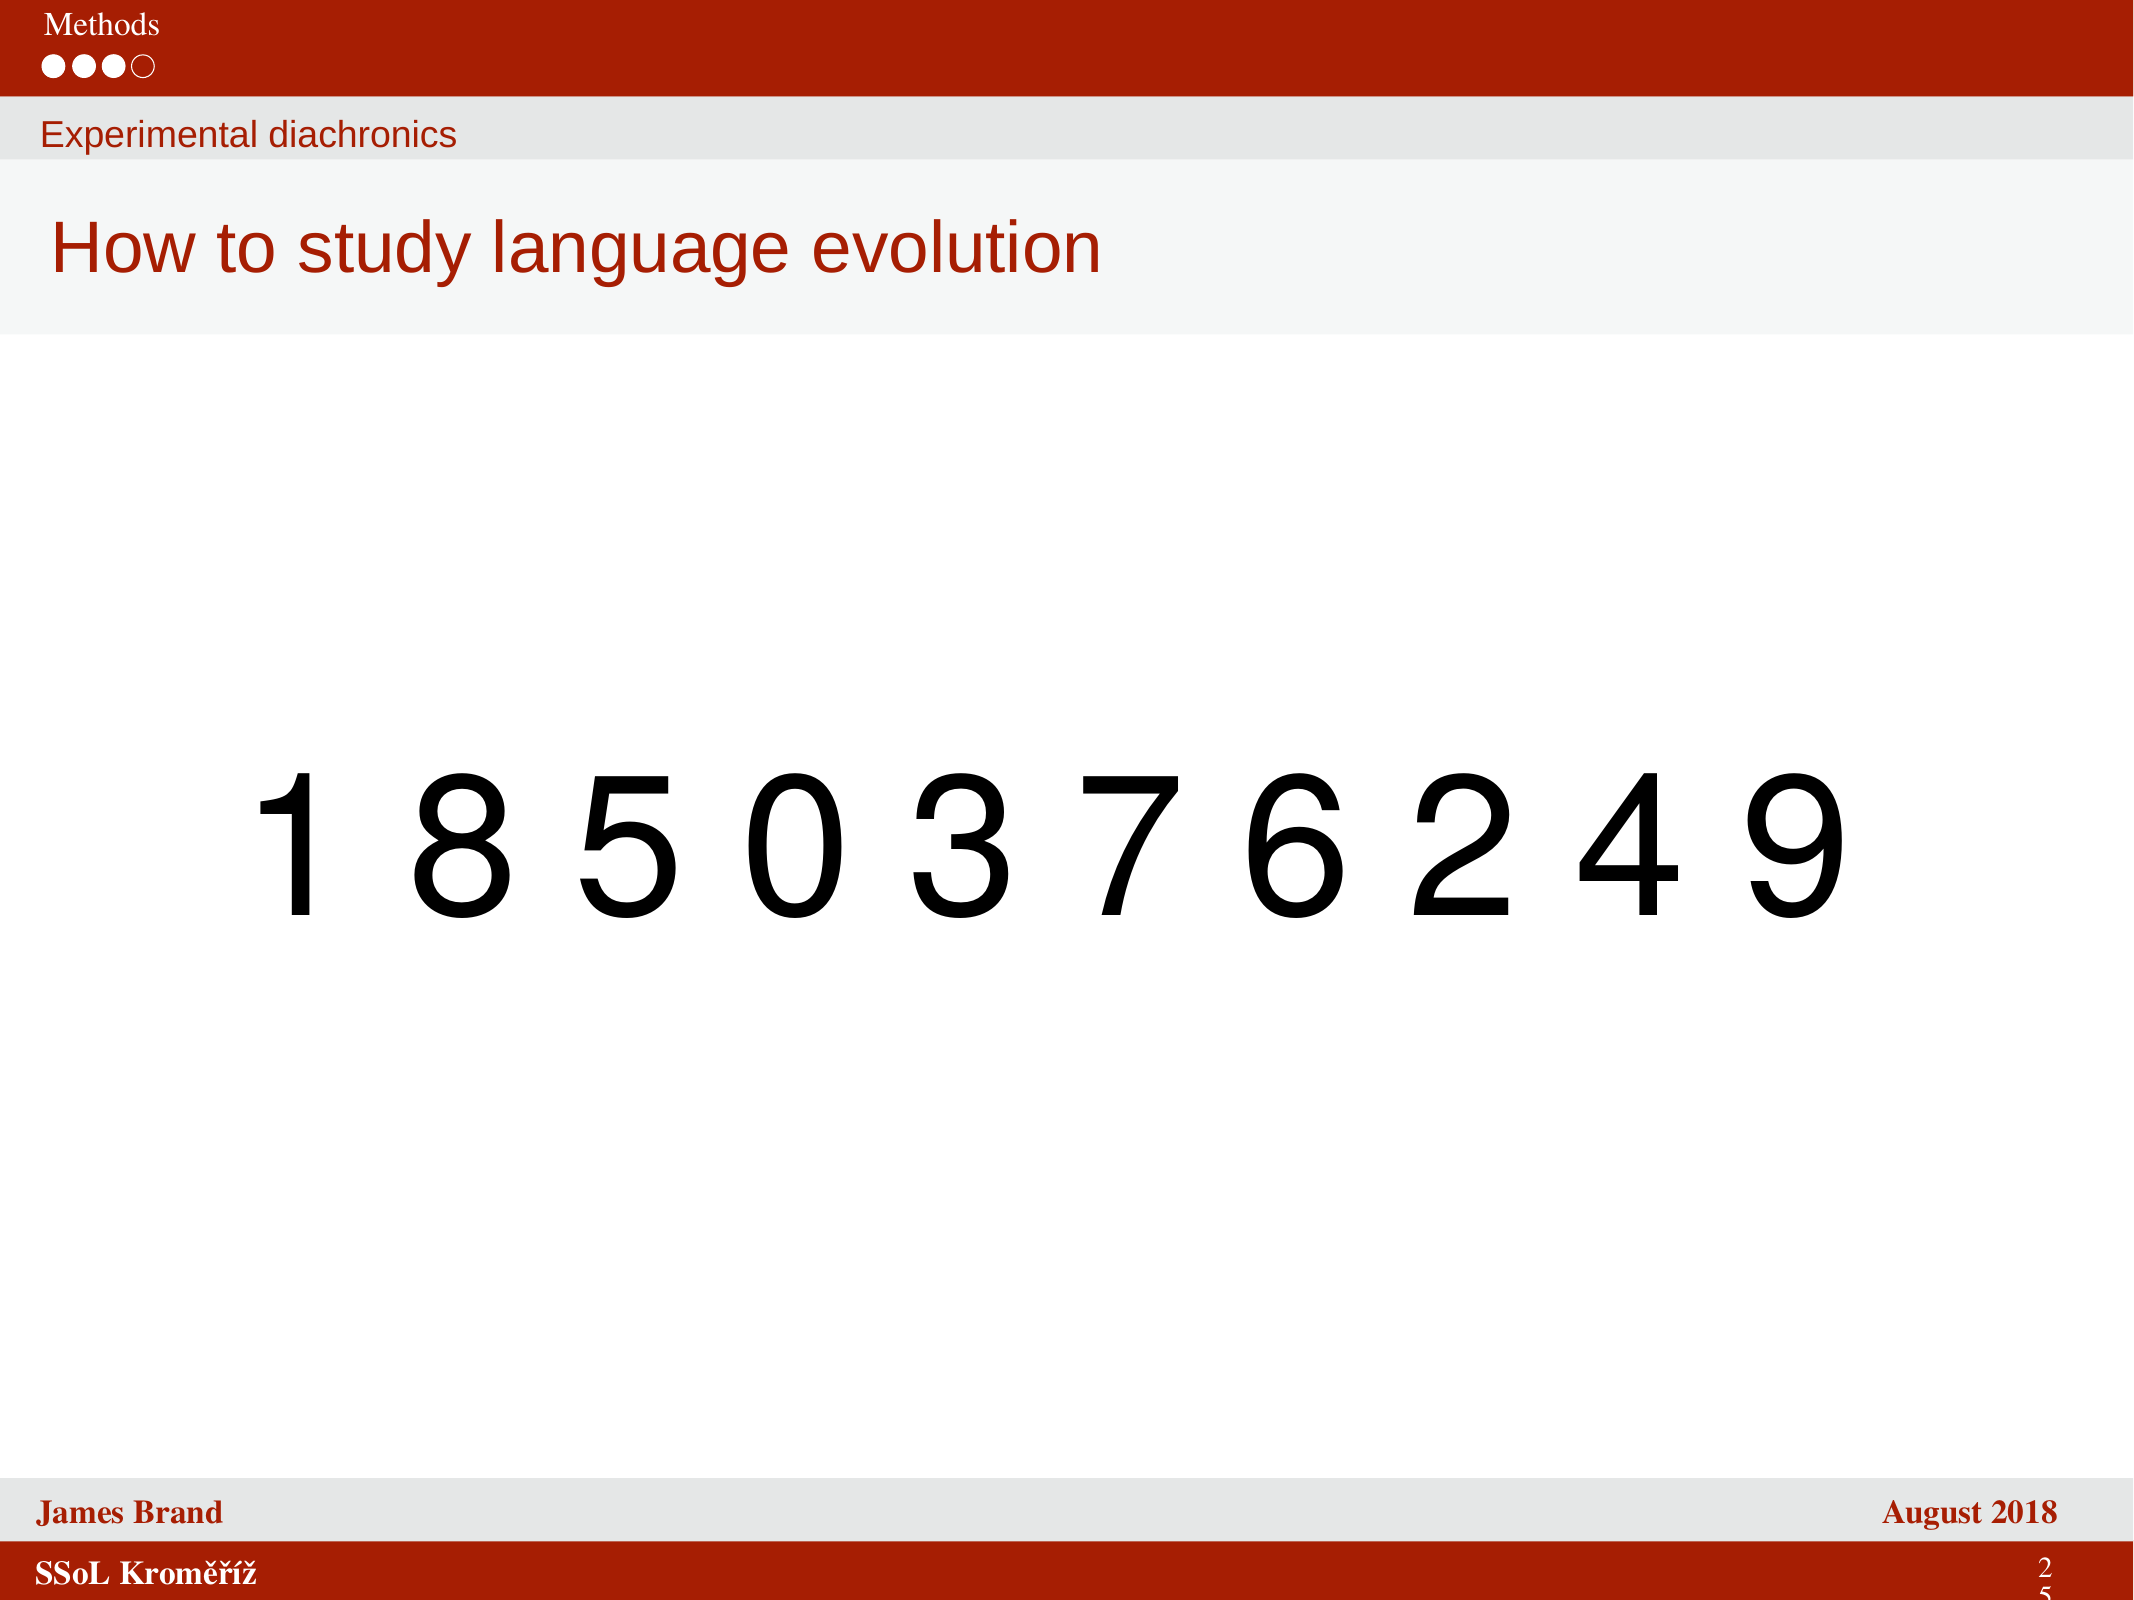

Methods

Experimental diachronics
How to study language evolution
1 8 5 0 3 7 6 2 4 9
25